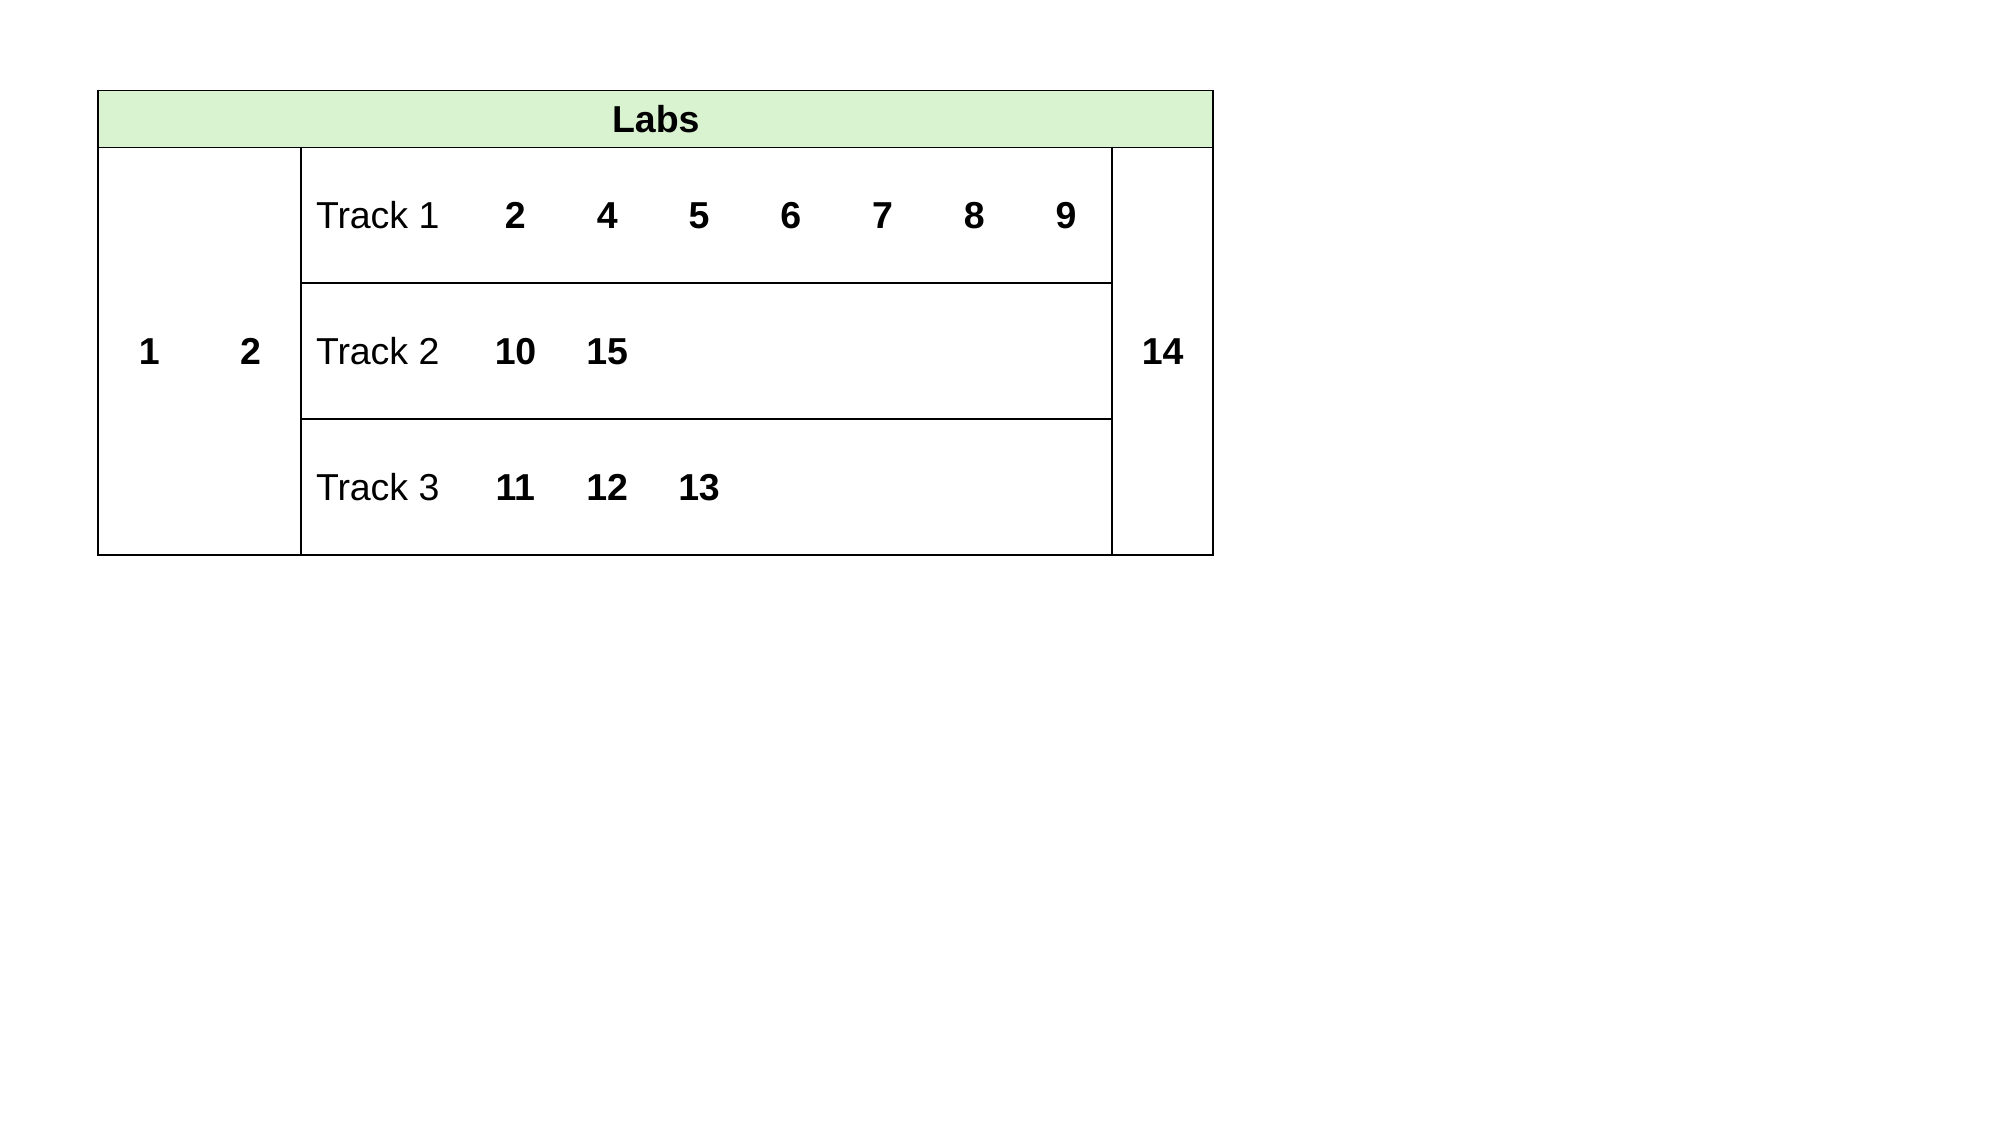

| Labs |  |  |  |  |  |  |  |  |  |  |
| --- | --- | --- | --- | --- | --- | --- | --- | --- | --- | --- |
| 1 | 2 | Track 1 | 2 | 4 | 5 | 6 | 7 | 8 | 9 | 14 |
|  |  | Track 2 | 10 | 15 |  |  |  |  |  |  |
|  |  | Track 3 | 11 | 12 | 13 |  |  |  |  |  |